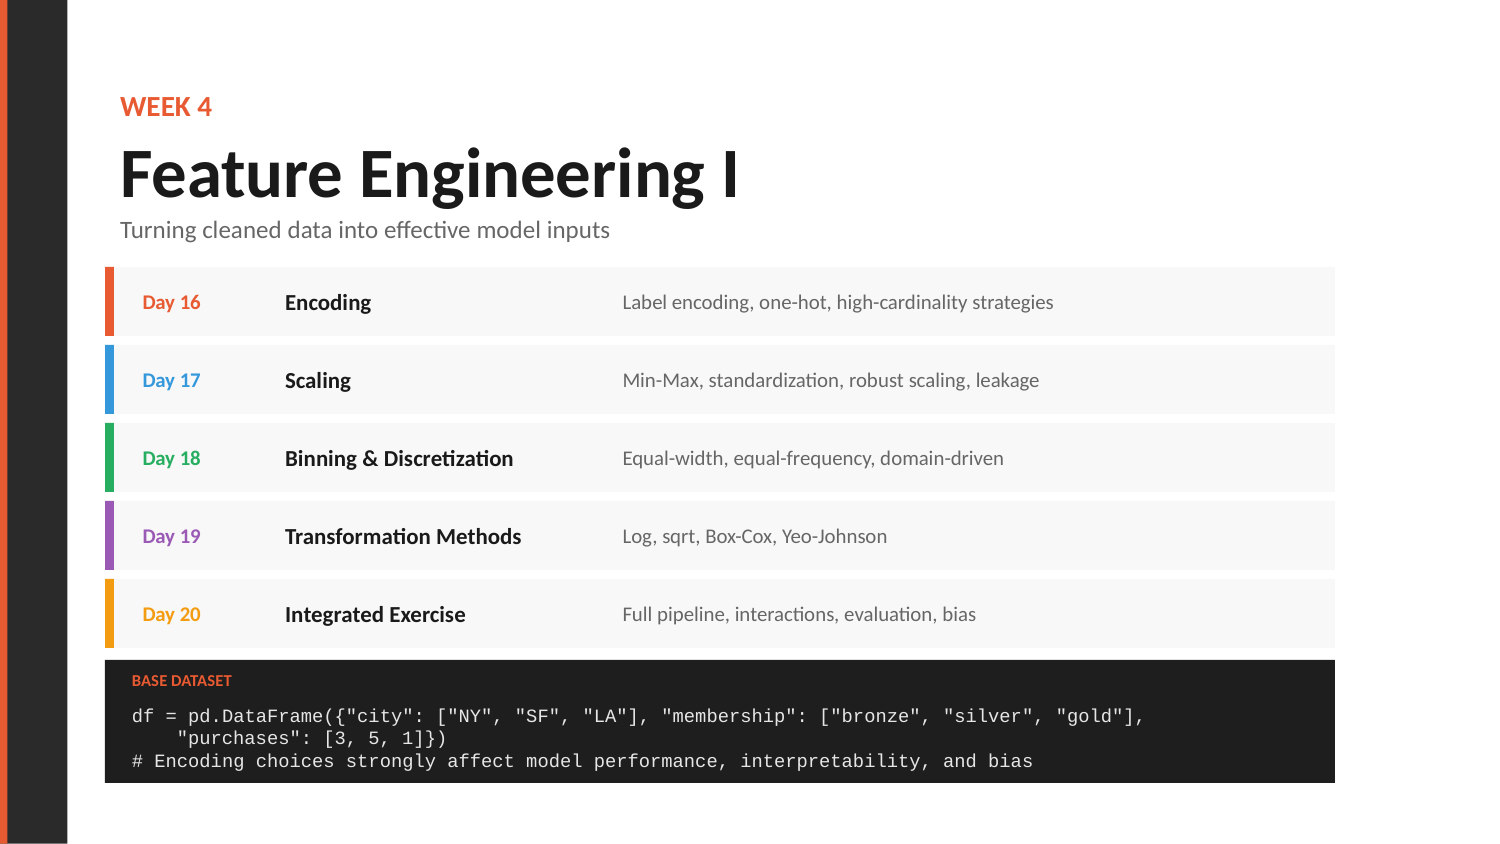

WEEK 4
Feature Engineering I
Turning cleaned data into effective model inputs

Day 16
Encoding
Label encoding, one-hot, high-cardinality strategies

Day 17
Scaling
Min-Max, standardization, robust scaling, leakage

Day 18
Binning & Discretization
Equal-width, equal-frequency, domain-driven

Day 19
Transformation Methods
Log, sqrt, Box-Cox, Yeo-Johnson

Day 20
Integrated Exercise
Full pipeline, interactions, evaluation, bias

BASE DATASET
df = pd.DataFrame({"city": ["NY", "SF", "LA"], "membership": ["bronze", "silver", "gold"],
    "purchases": [3, 5, 1]})
# Encoding choices strongly affect model performance, interpretability, and bias